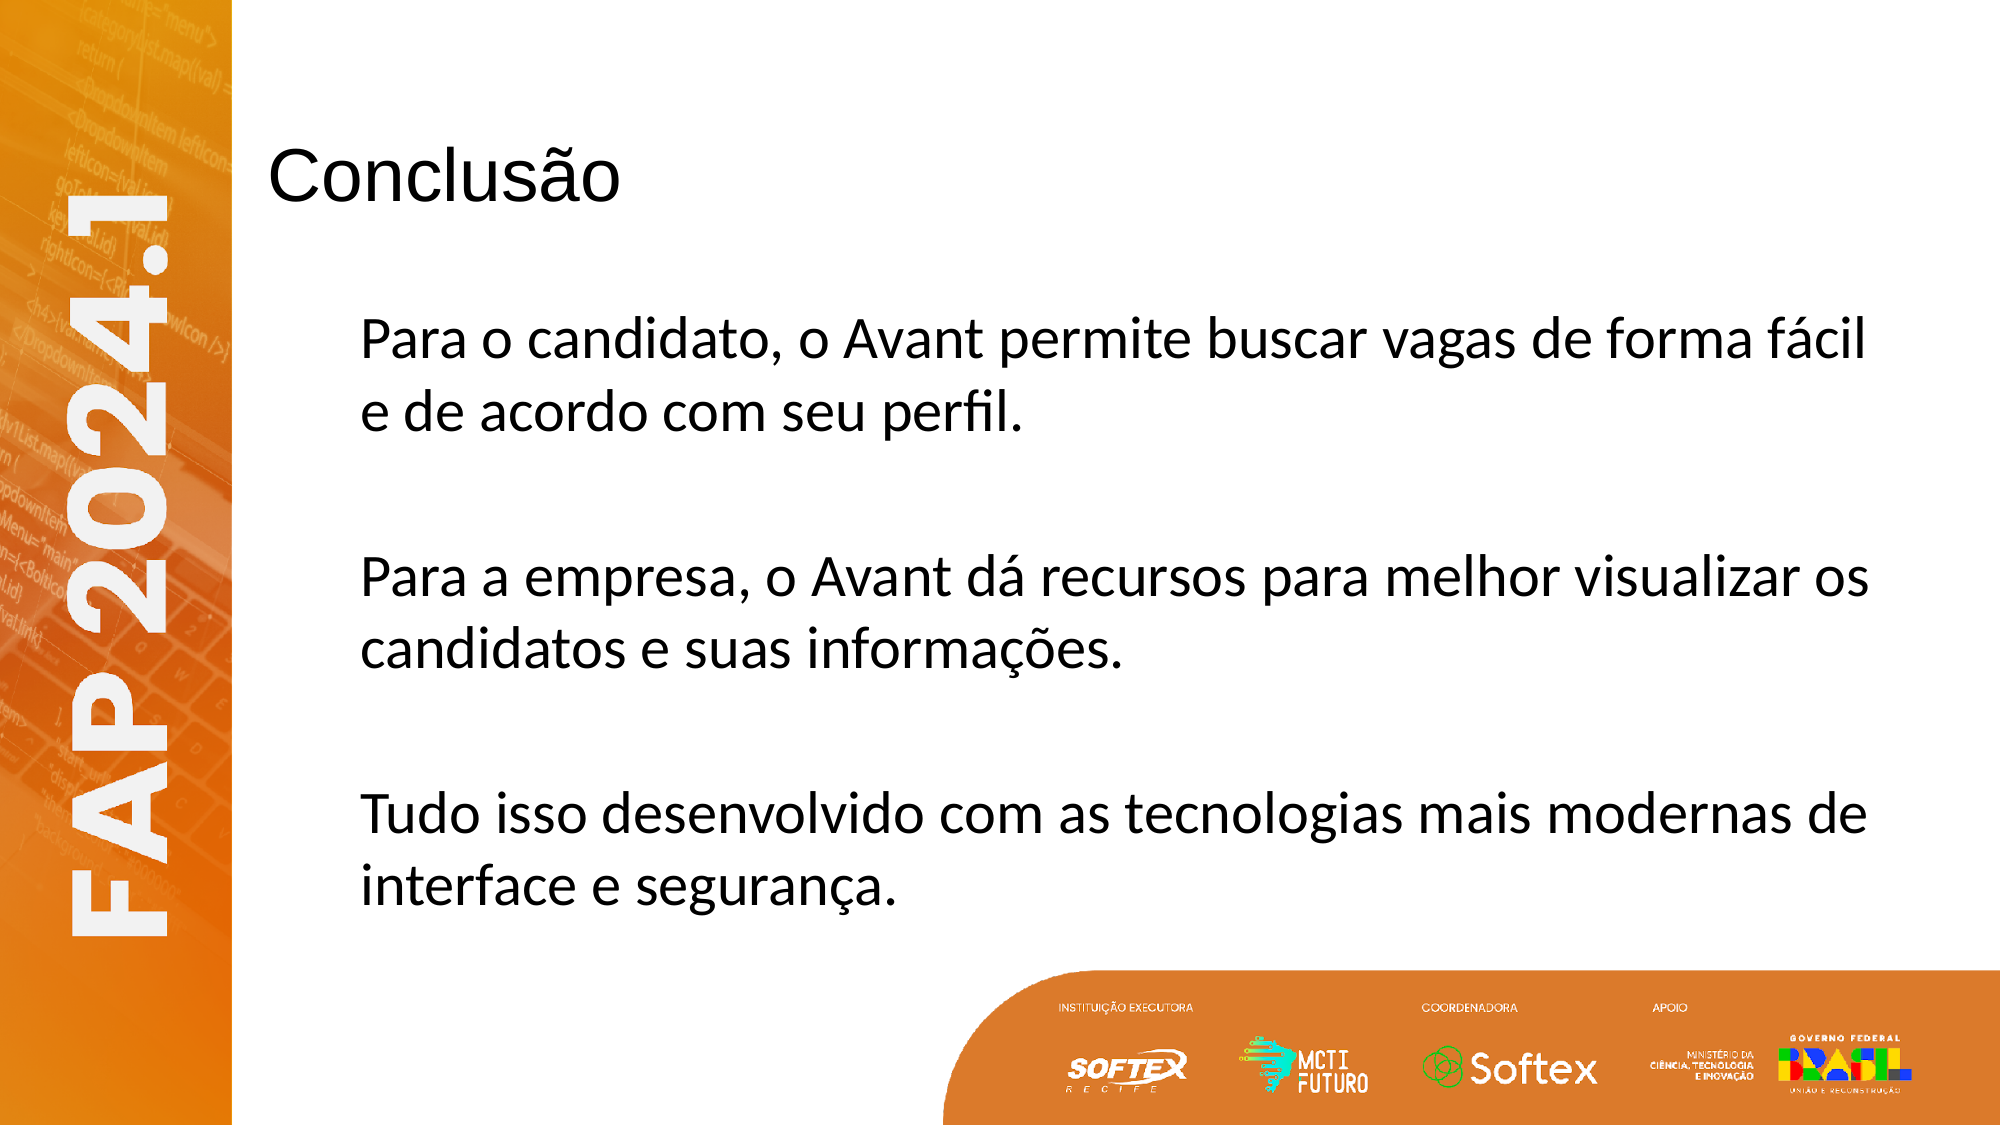

# Conclusão
Para o candidato, o Avant permite buscar vagas de forma fácil e de acordo com seu perfil.

Para a empresa, o Avant dá recursos para melhor visualizar os candidatos e suas informações.

Tudo isso desenvolvido com as tecnologias mais modernas de interface e segurança.